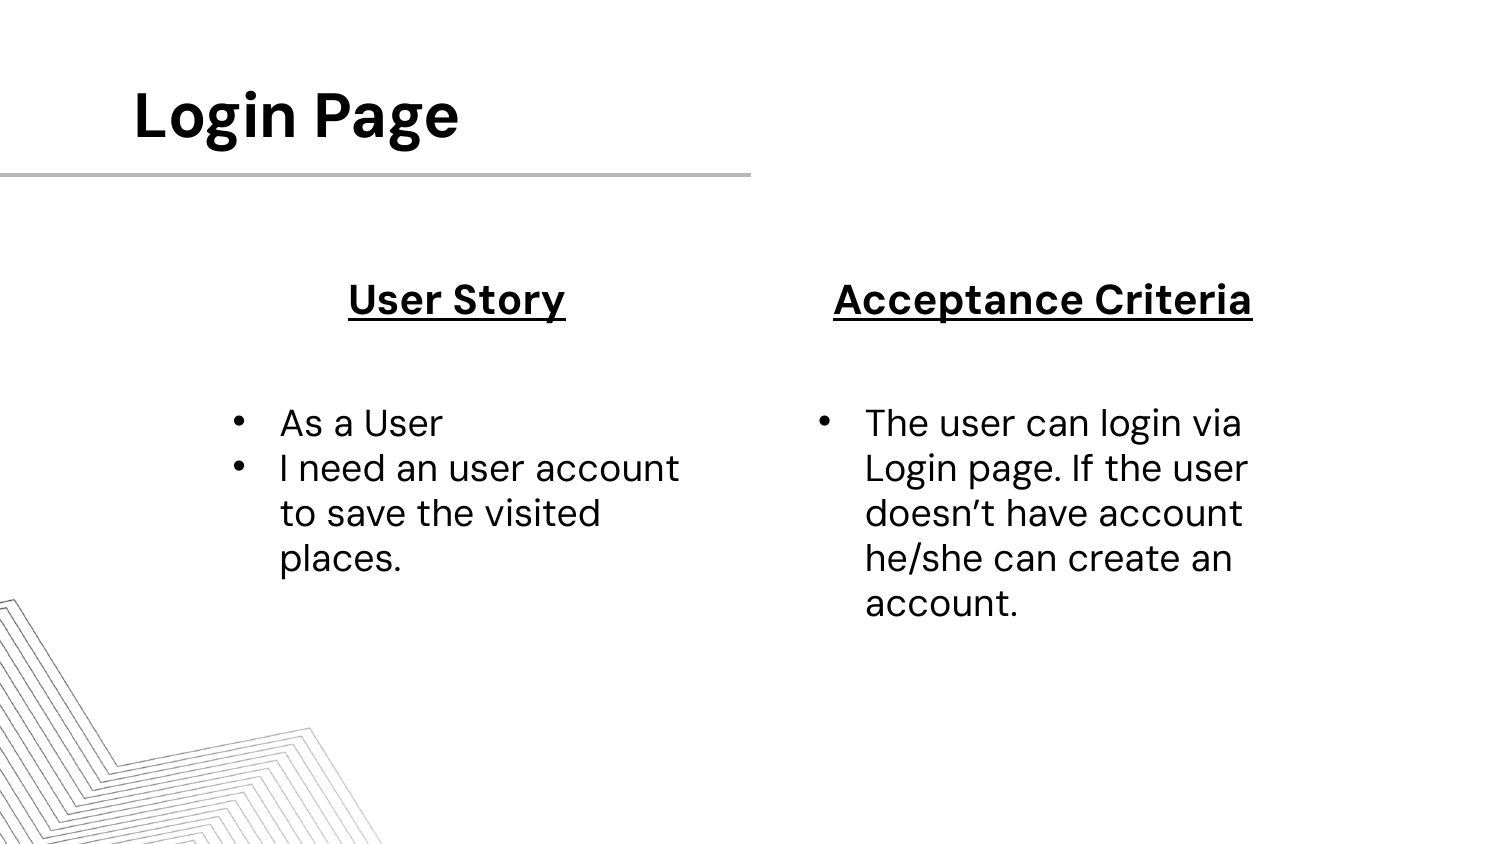

Login Page
# User Story
Acceptance Criteria
As a User
I need an user account to save the visited places.
The user can login via Login page. If the user doesn’t have account he/she can create an account.